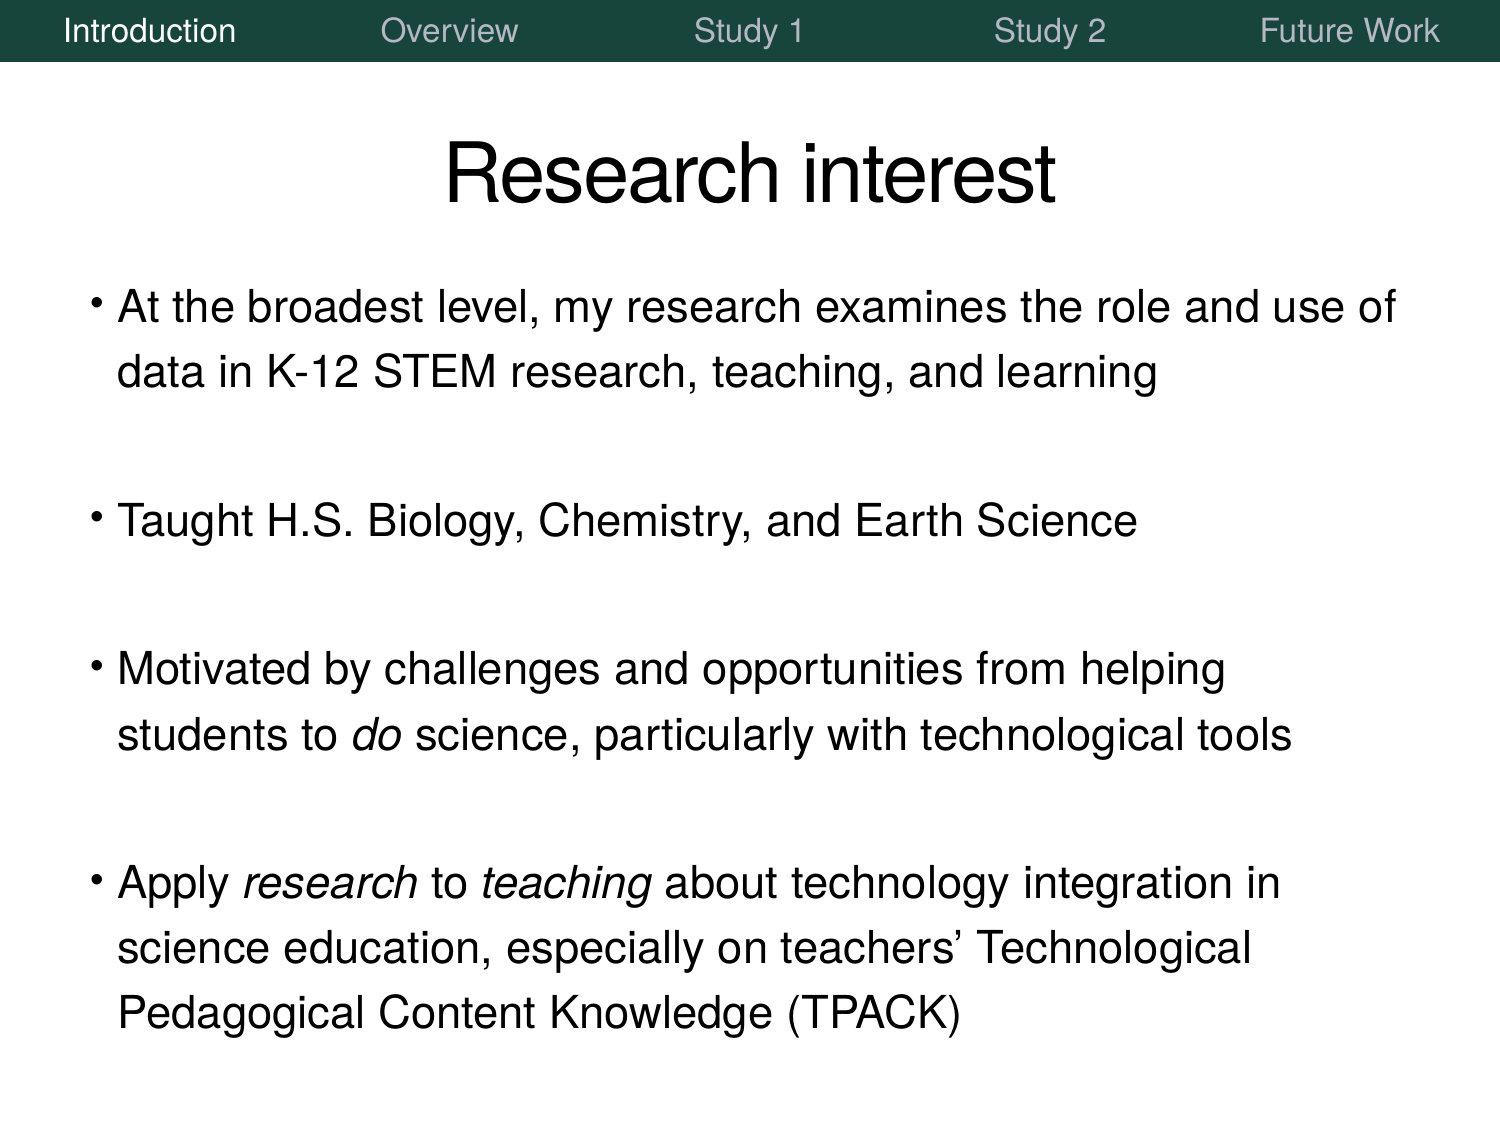

| Introduction | Overview | Study 1 | Study 2 | Future Work |
| --- | --- | --- | --- | --- |
# Research interest
At the broadest level, my research examines the role and use of data in K-12 STEM research, teaching, and learning

Taught H.S. Biology, Chemistry, and Earth Science

Motivated by challenges and opportunities from helping students to do science, particularly with technological tools

Apply research to teaching about technology integration in science education, especially on teachers’ Technological Pedagogical Content Knowledge (TPACK)